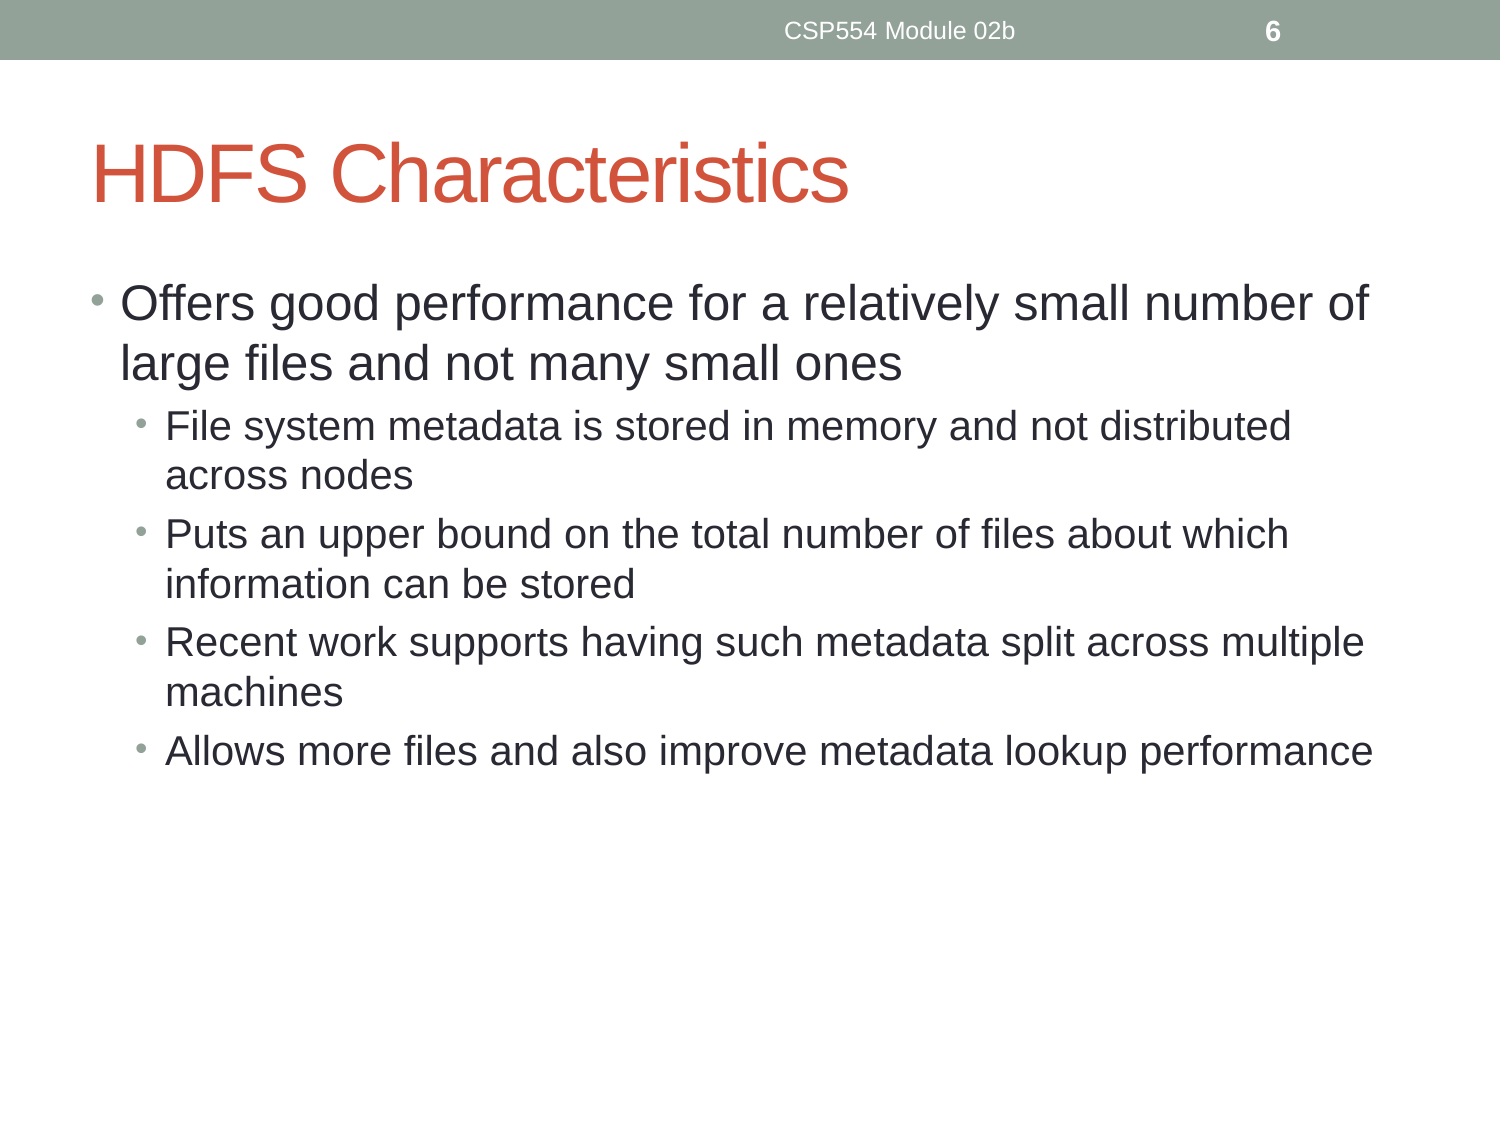

CSP554 Module 02b
6
# HDFS Characteristics
Offers good performance for a relatively small number of large files and not many small ones
File system metadata is stored in memory and not distributed across nodes
Puts an upper bound on the total number of files about which information can be stored
Recent work supports having such metadata split across multiple machines
Allows more files and also improve metadata lookup performance